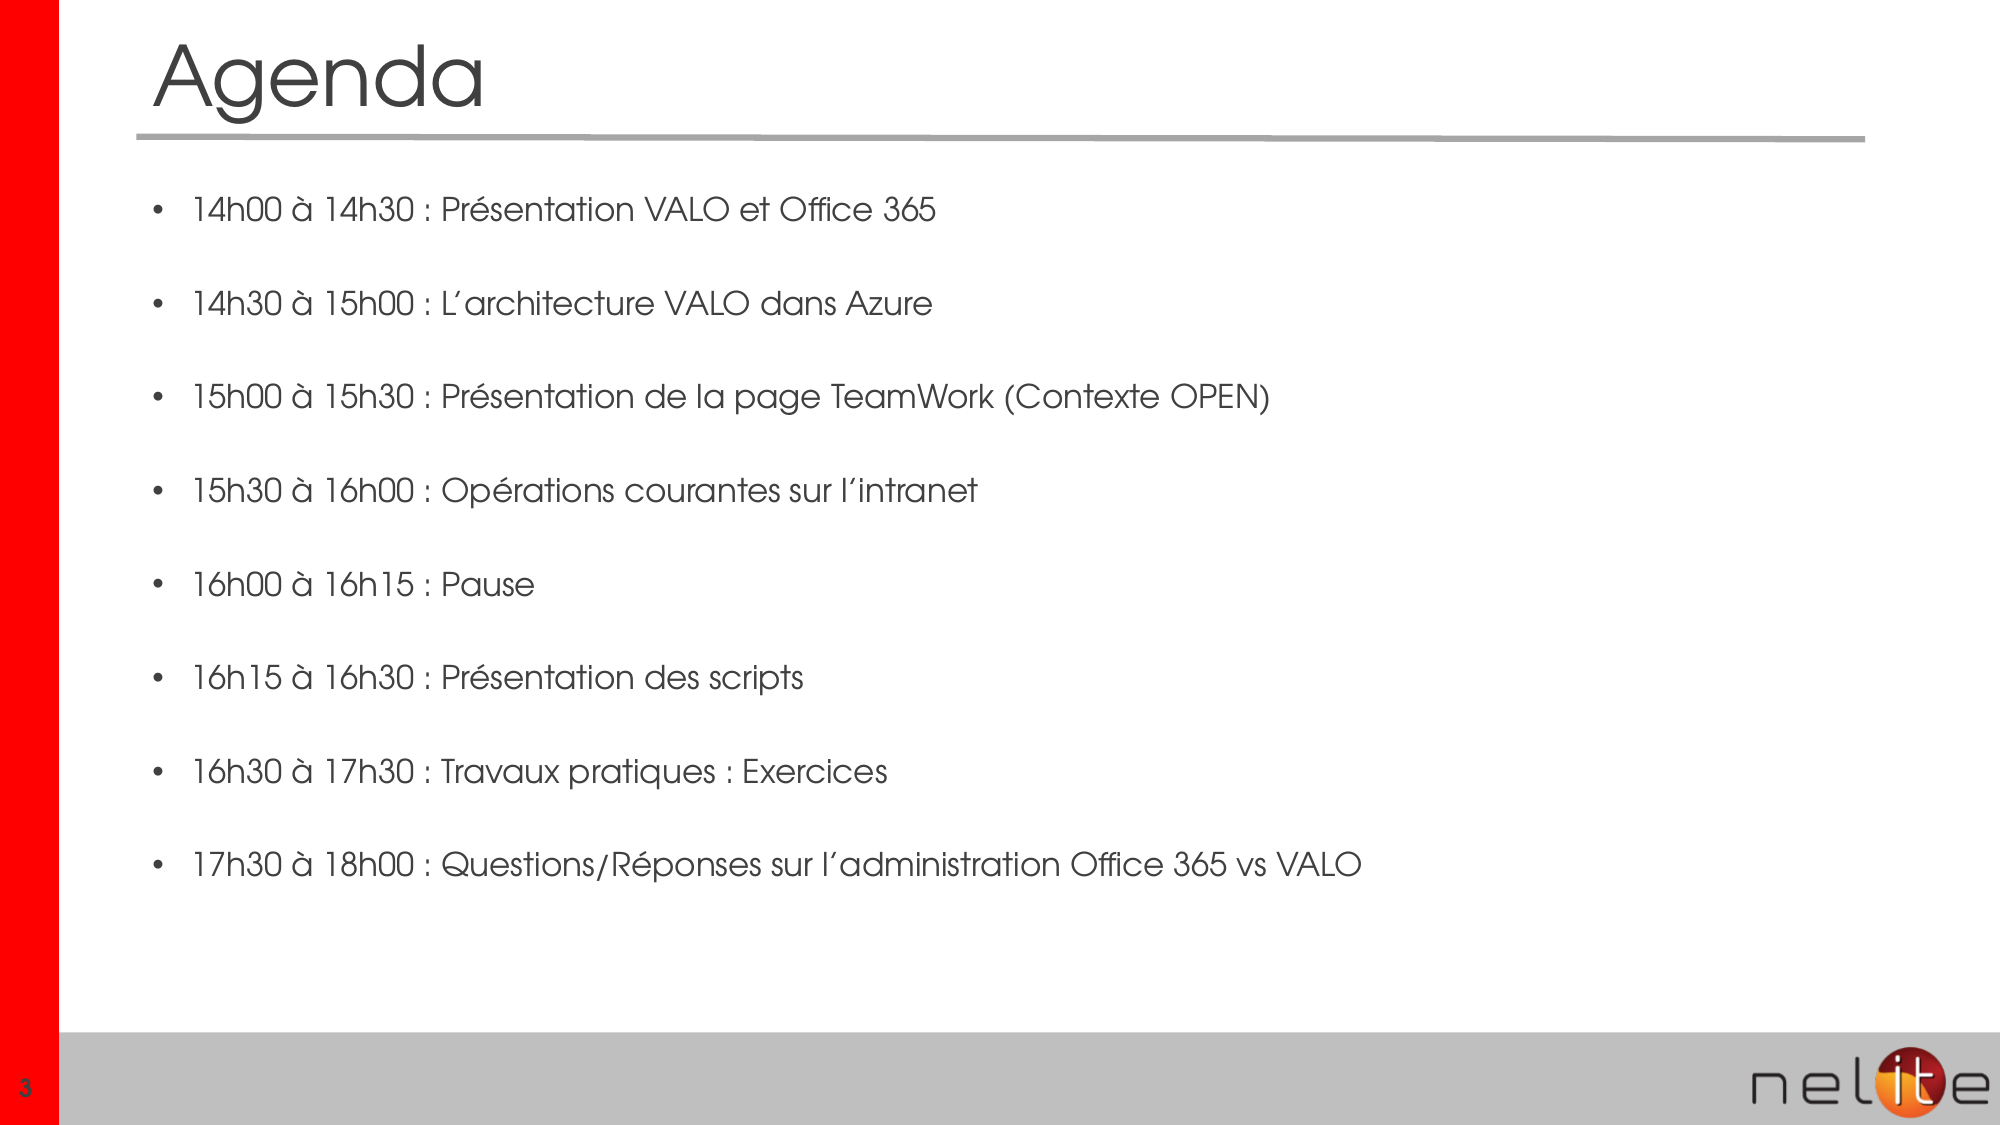

# Agenda
14h00 à 14h30 : Présentation VALO et Office 365

14h30 à 15h00 : L’architecture VALO dans Azure

15h00 à 15h30 : Présentation de la page TeamWork (Contexte OPEN)

15h30 à 16h00 : Opérations courantes sur l’intranet

16h00 à 16h15 : Pause

16h15 à 16h30 : Présentation des scripts

16h30 à 17h30 : Travaux pratiques : Exercices

17h30 à 18h00 : Questions/Réponses sur l’administration Office 365 vs VALO